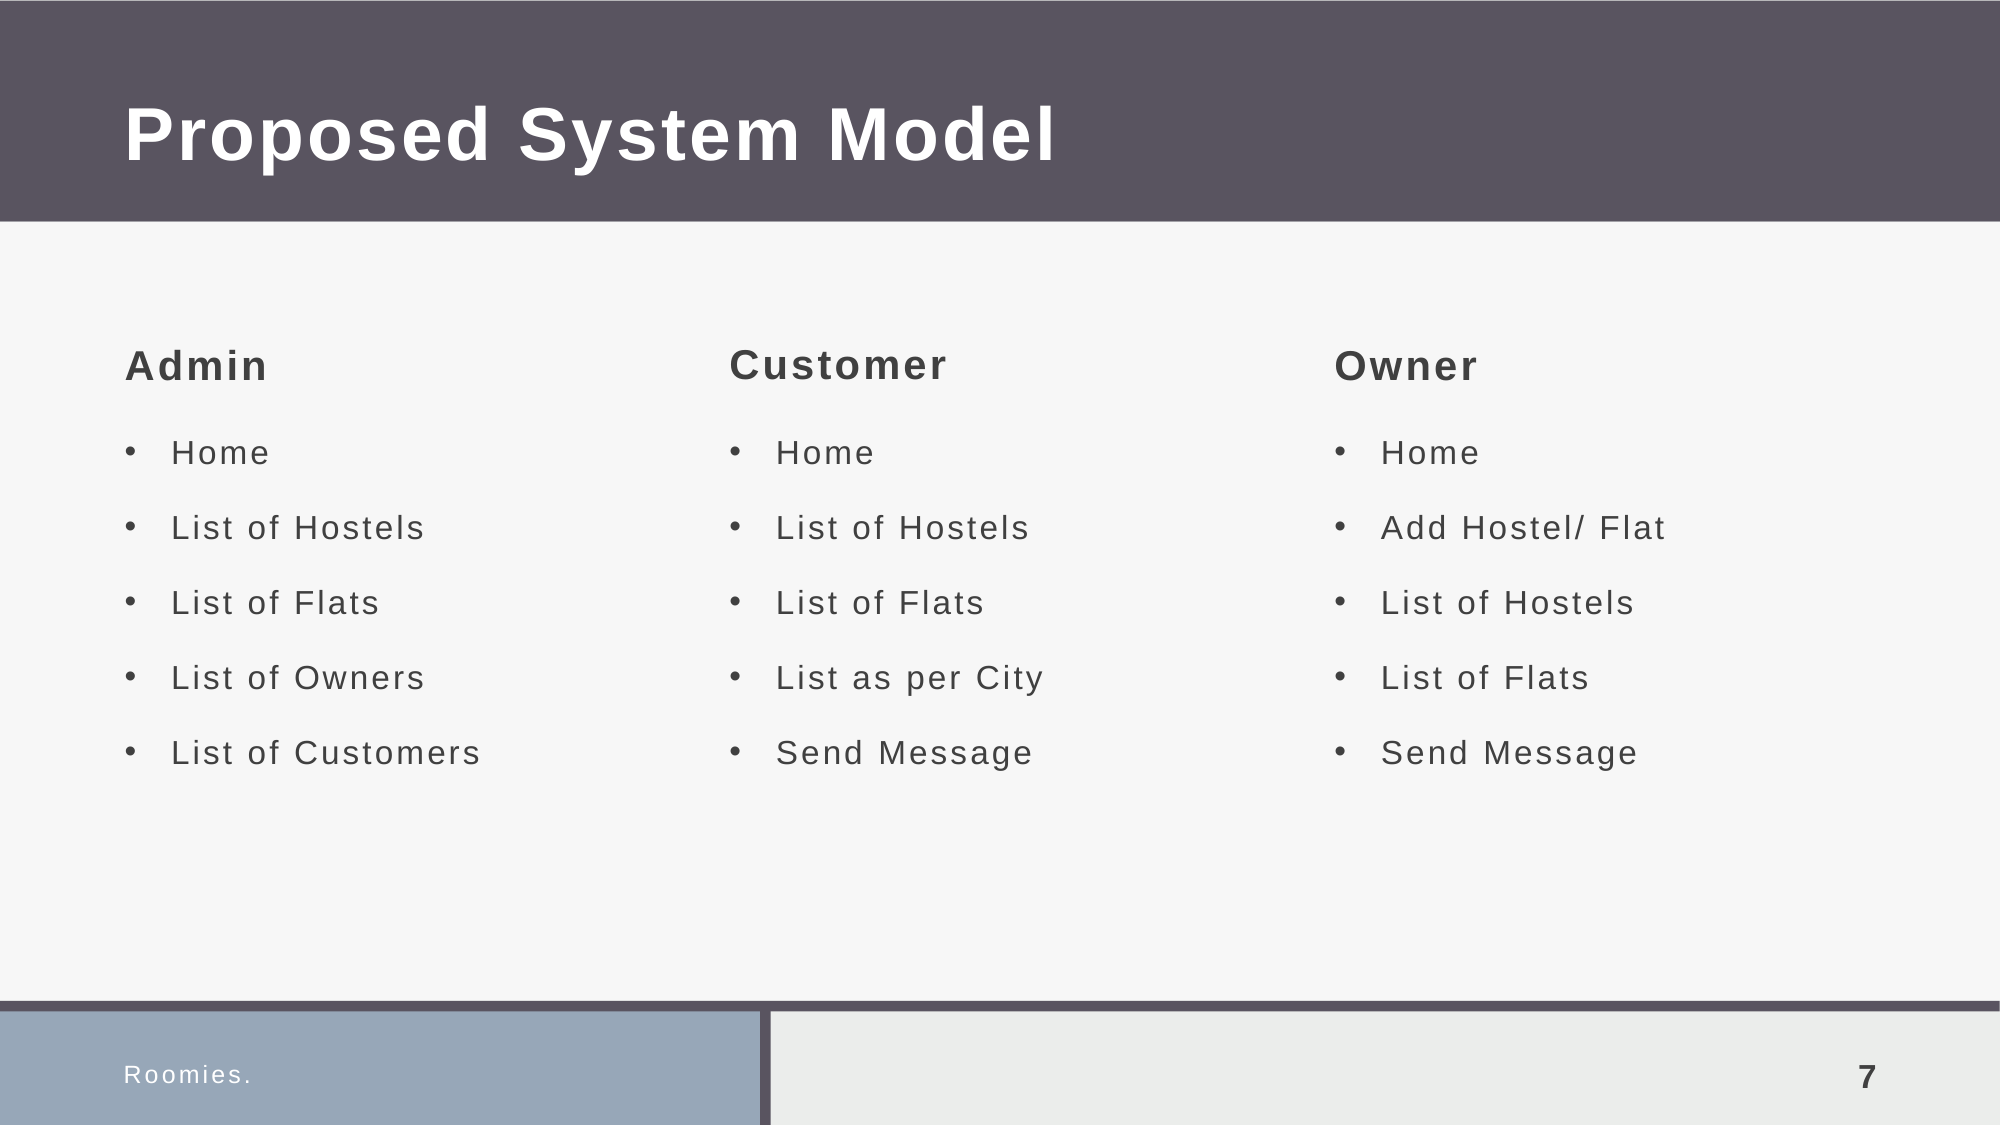

# Proposed System Model
Customer
Admin
Owner
Home
List of Hostels
List of Flats
List of Owners
List of Customers

Home
List of Hostels
List of Flats
List as per City
Send Message
Home
Add Hostel/ Flat
List of Hostels
List of Flats
Send Message

Roomies.
7